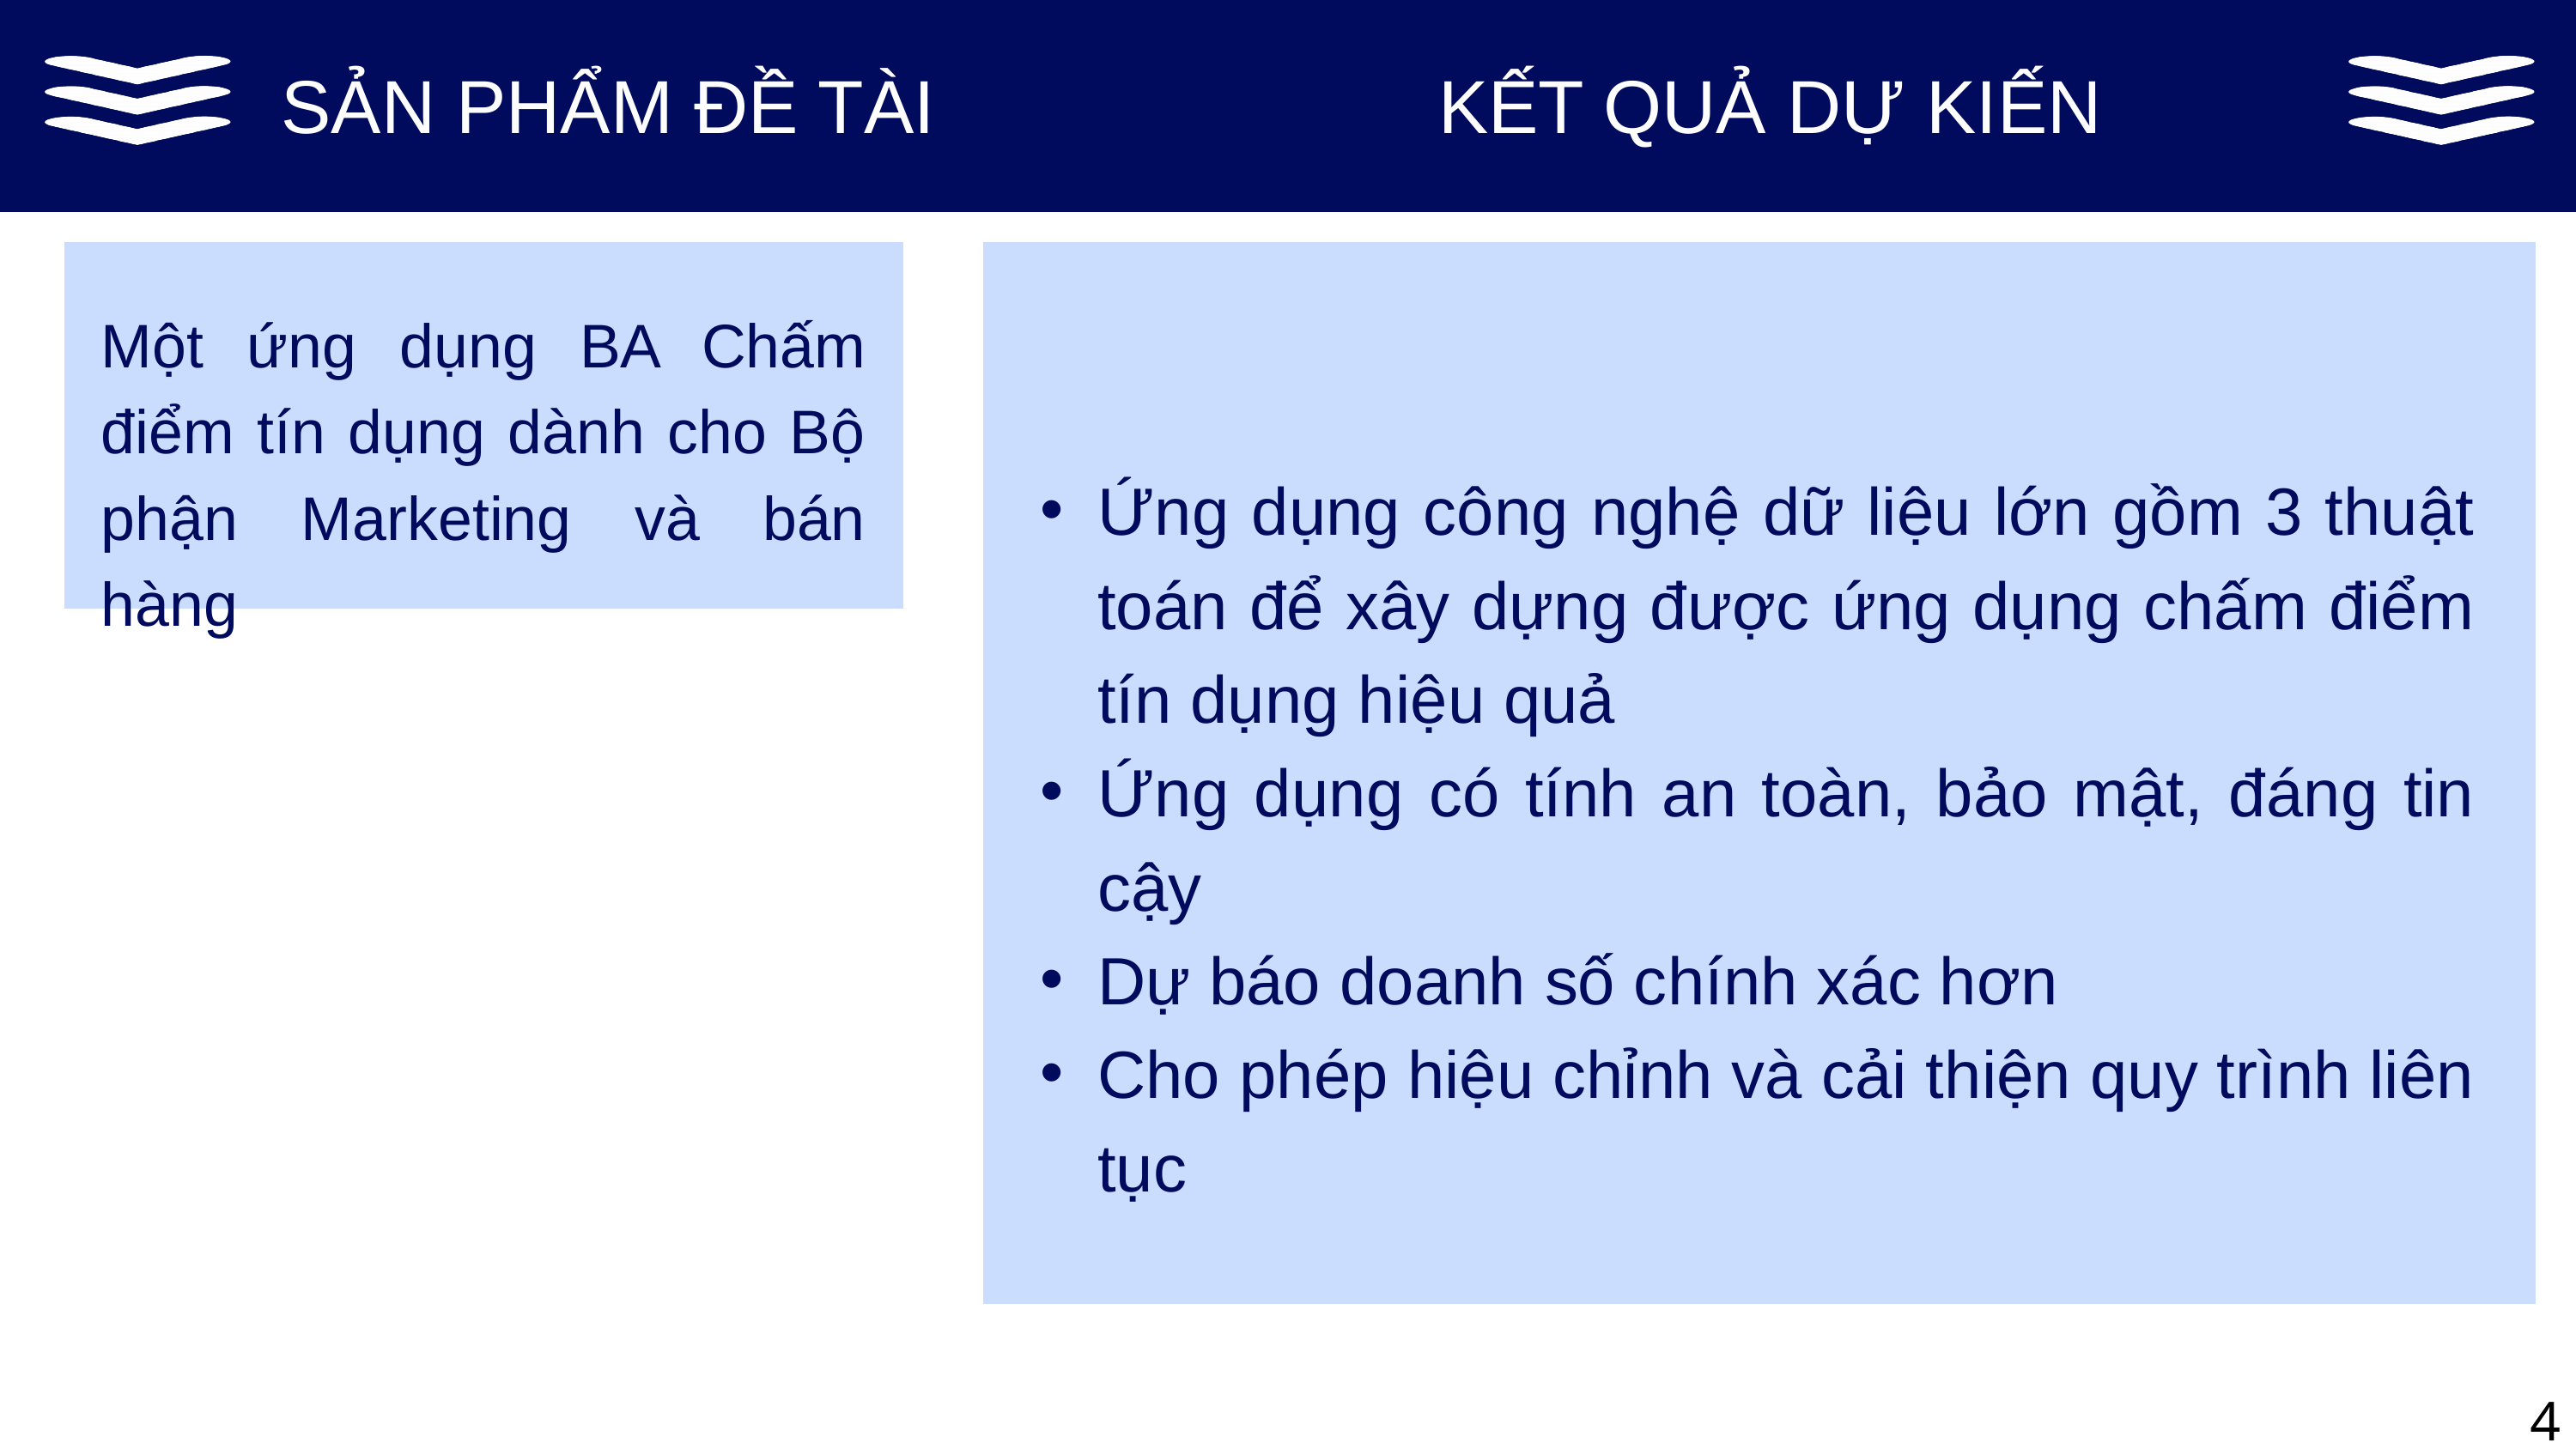

SẢN PHẨM ĐỀ TÀI
KẾT QUẢ DỰ KIẾN

Một ứng dụng BA Chấm điểm tín dụng dành cho Bộ phận Marketing và bán hàng

Ứng dụng công nghệ dữ liệu lớn gồm 3 thuật toán để xây dựng được ứng dụng chấm điểm tín dụng hiệu quả
Ứng dụng có tính an toàn, bảo mật, đáng tin cậy
Dự báo doanh số chính xác hơn
Cho phép hiệu chỉnh và cải thiện quy trình liên tục
41